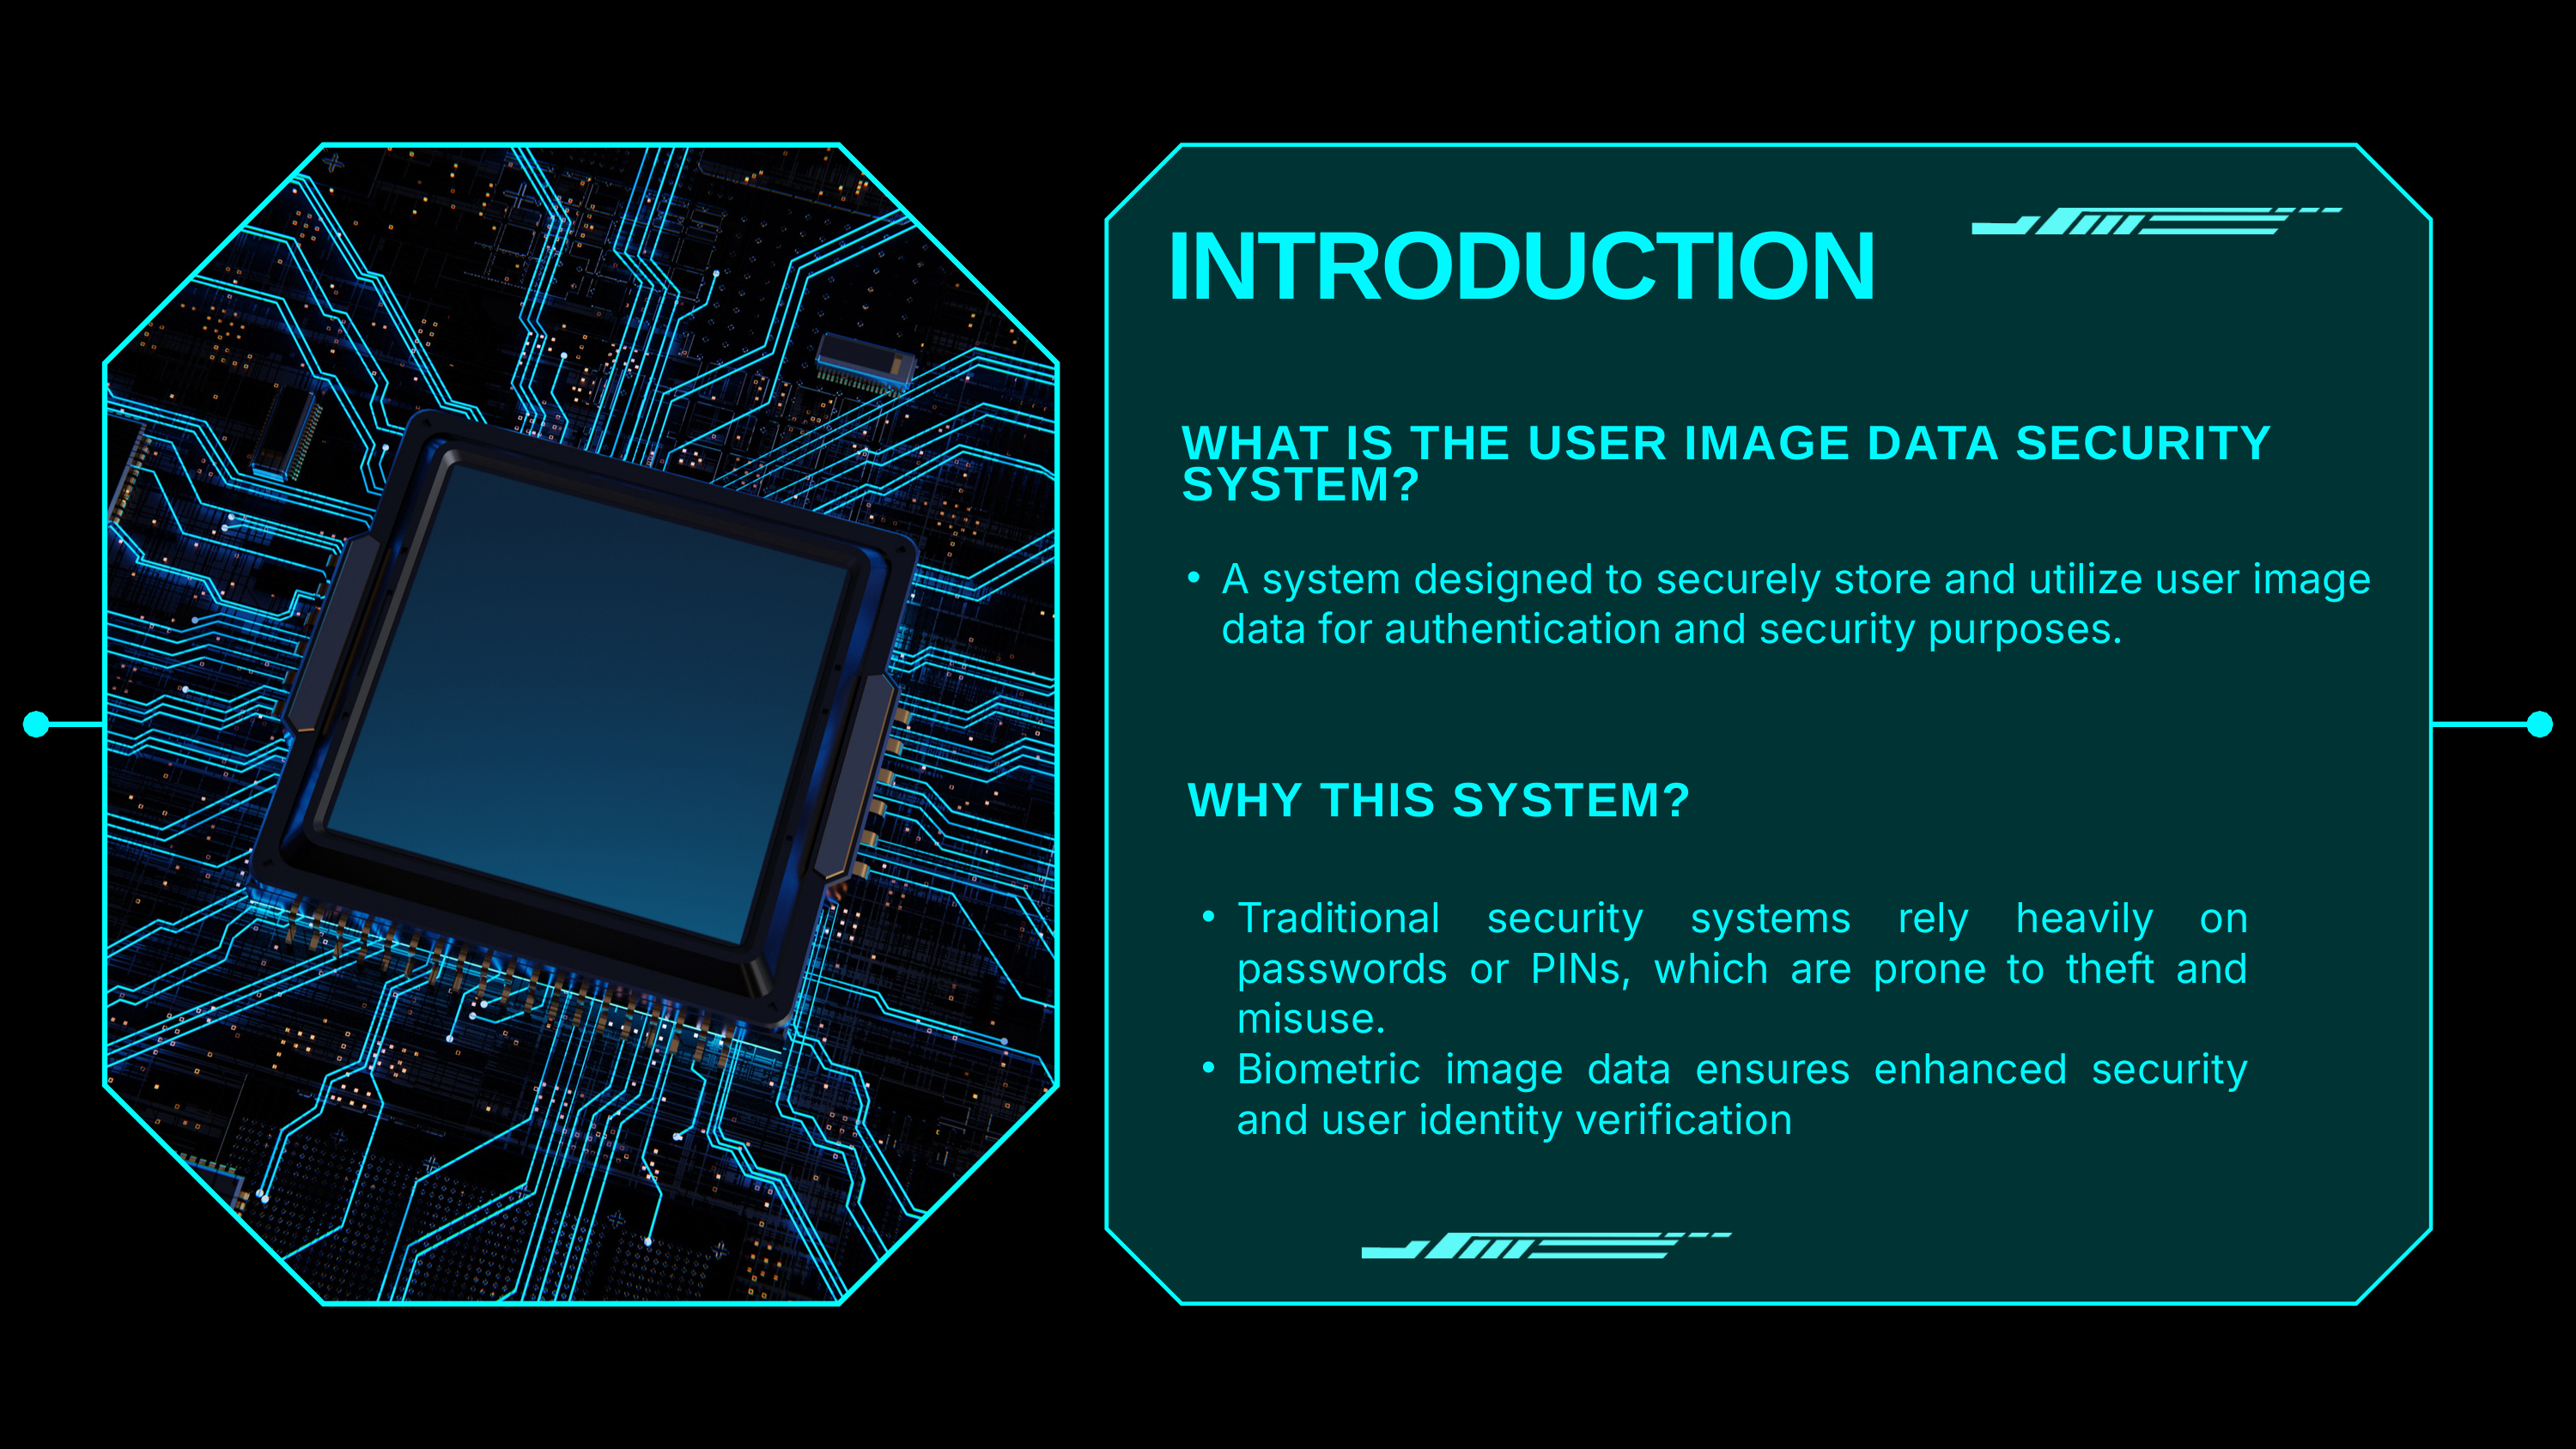

INTRODUCTION
WHAT IS THE USER IMAGE DATA SECURITY SYSTEM?

A system designed to securely store and utilize user image data for authentication and security purposes.

WHY THIS SYSTEM?

Traditional security systems rely heavily on passwords or PINs, which are prone to theft and misuse.
Biometric image data ensures enhanced security and user identity verification